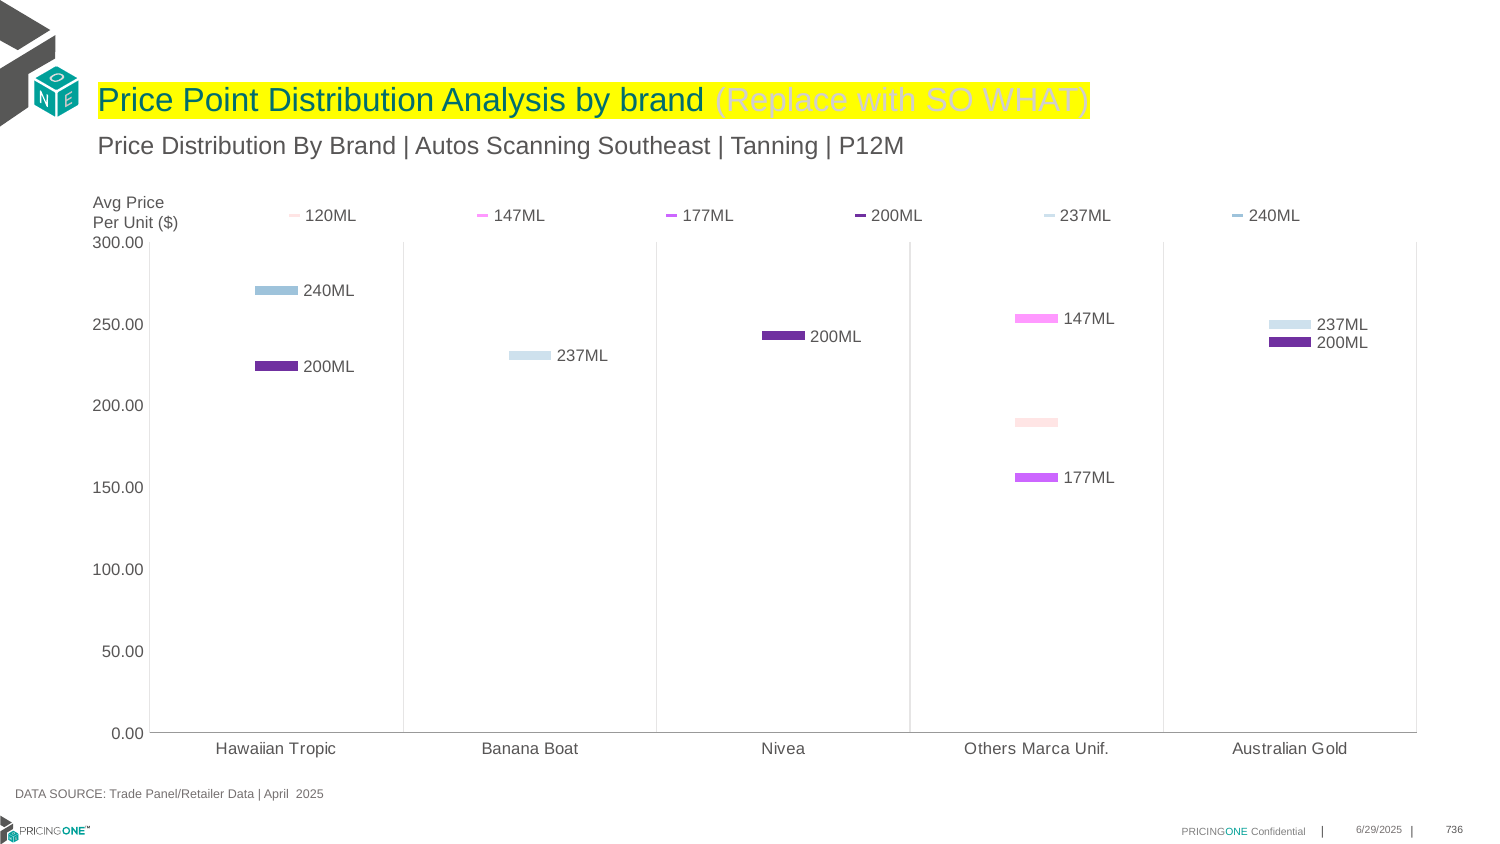

# Price Point Distribution Analysis by brand (Replace with SO WHAT)
Price Distribution By Brand | Autos Scanning Southeast | Tanning | P12M

### Chart

| Category | 120ML | 147ML | 177ML | 200ML | 237ML | 240ML |
|---|---|---|---|---|---|---|
| Hawaiian Tropic | None | None | None | 224.1964 | None | 270.4649 |
| Banana Boat | None | None | None | None | 230.4784 | None |
| Nivea | None | None | None | 242.6779 | None | None |
| Others Marca Unif. | 189.5134 | 253.3147 | 156.1838 | None | None | None |
| Australian Gold | None | None | None | 238.8614 | 249.589 | None |
Avg Price
Per Unit ($)
DATA SOURCE: Trade Panel/Retailer Data | April  2025
6/29/2025
736